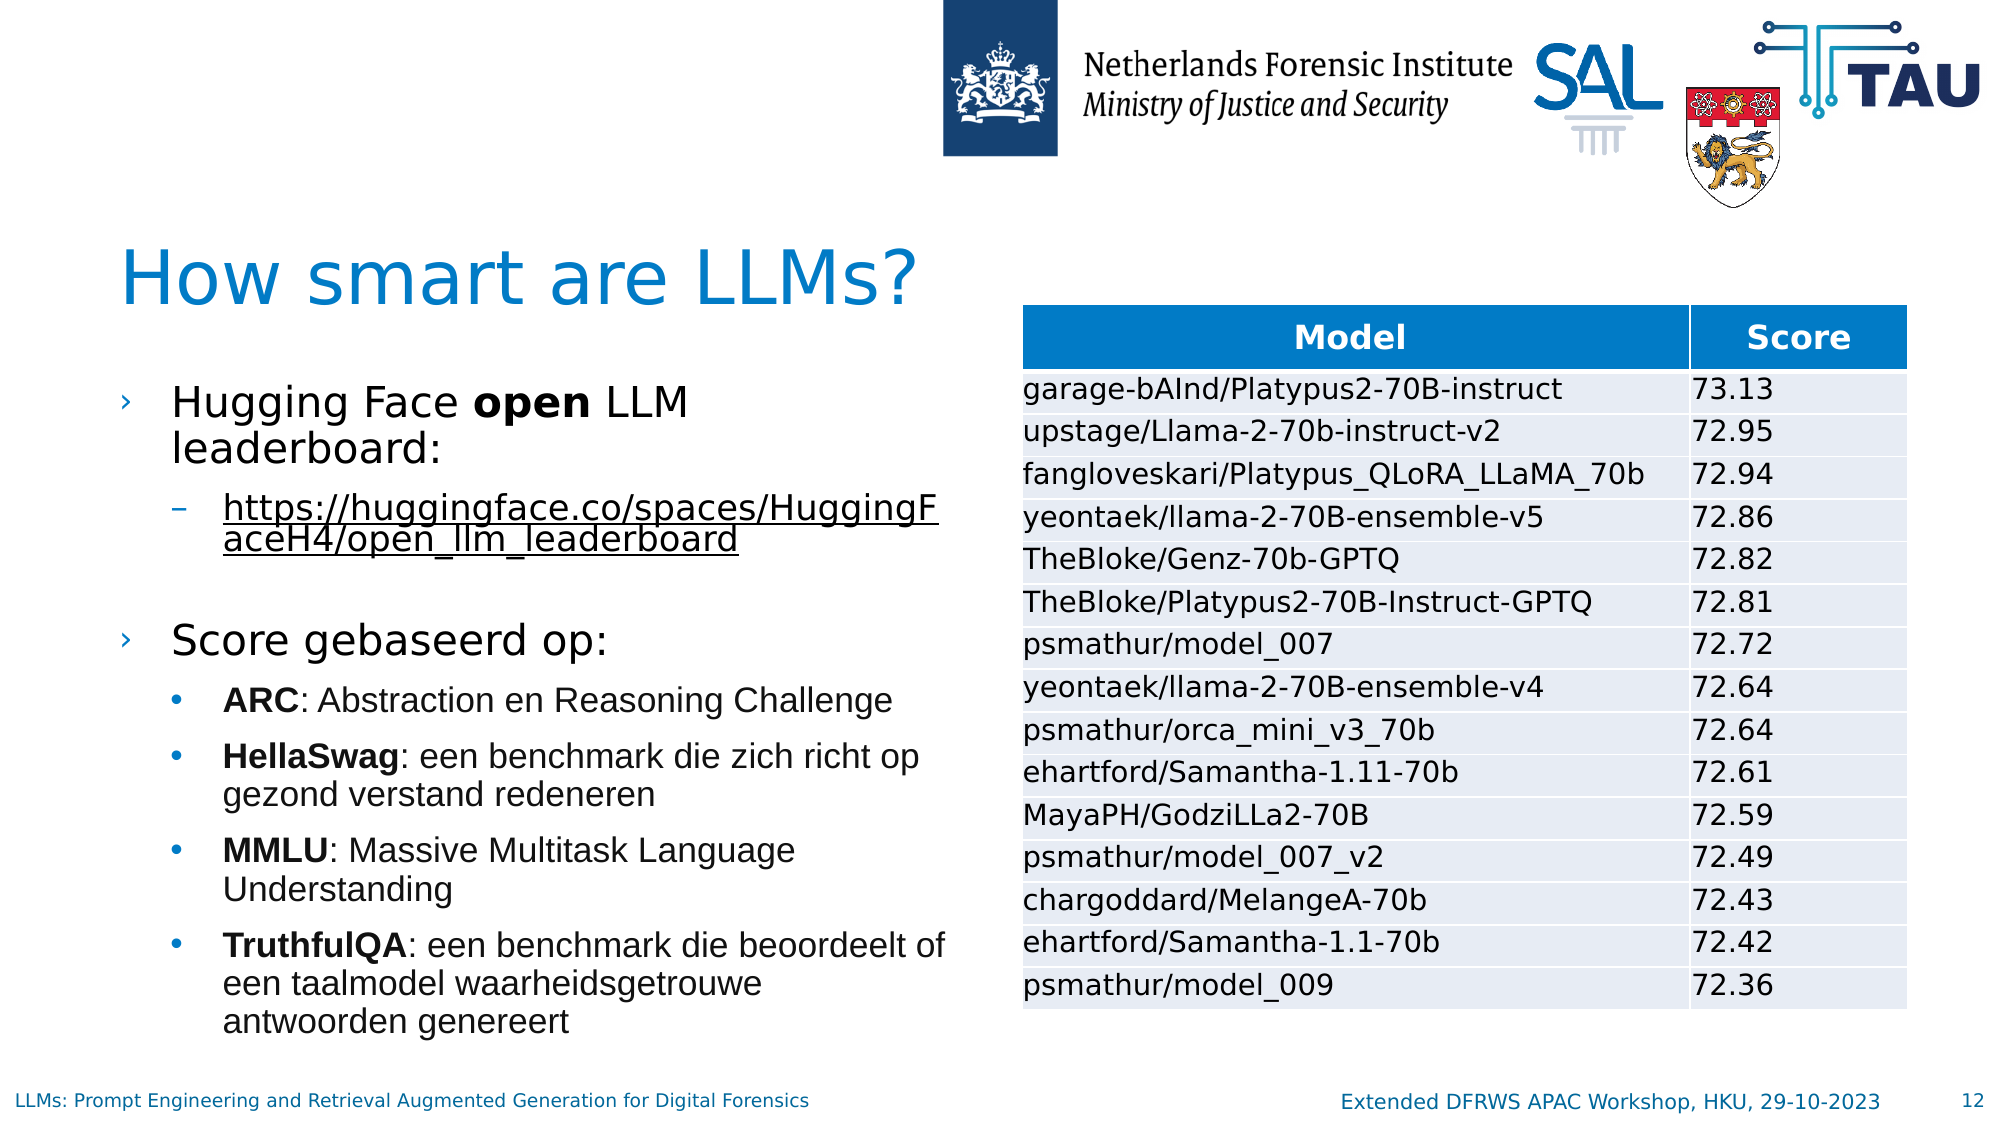

# How smart are LLMs?
| Model | Score |
| --- | --- |
| garage-bAInd/Platypus2-70B-instruct | 73.13 |
| upstage/Llama-2-70b-instruct-v2 | 72.95 |
| fangloveskari/Platypus\_QLoRA\_LLaMA\_70b | 72.94 |
| yeontaek/llama-2-70B-ensemble-v5 | 72.86 |
| TheBloke/Genz-70b-GPTQ | 72.82 |
| TheBloke/Platypus2-70B-Instruct-GPTQ | 72.81 |
| psmathur/model\_007 | 72.72 |
| yeontaek/llama-2-70B-ensemble-v4 | 72.64 |
| psmathur/orca\_mini\_v3\_70b | 72.64 |
| ehartford/Samantha-1.11-70b | 72.61 |
| MayaPH/GodziLLa2-70B | 72.59 |
| psmathur/model\_007\_v2 | 72.49 |
| chargoddard/MelangeA-70b | 72.43 |
| ehartford/Samantha-1.1-70b | 72.42 |
| psmathur/model\_009 | 72.36 |
Hugging Face open LLM leaderboard:
https://huggingface.co/spaces/HuggingFaceH4/open_llm_leaderboard
Score gebaseerd op:
ARC: Abstraction en Reasoning Challenge
HellaSwag: een benchmark die zich richt op gezond verstand redeneren
MMLU: Massive Multitask Language Understanding
TruthfulQA: een benchmark die beoordeelt of een taalmodel waarheidsgetrouwe antwoorden genereert
LLMs: Prompt Engineering and Retrieval Augmented Generation for Digital Forensics
Extended DFRWS APAC Workshop, HKU, 29-10-2023
12